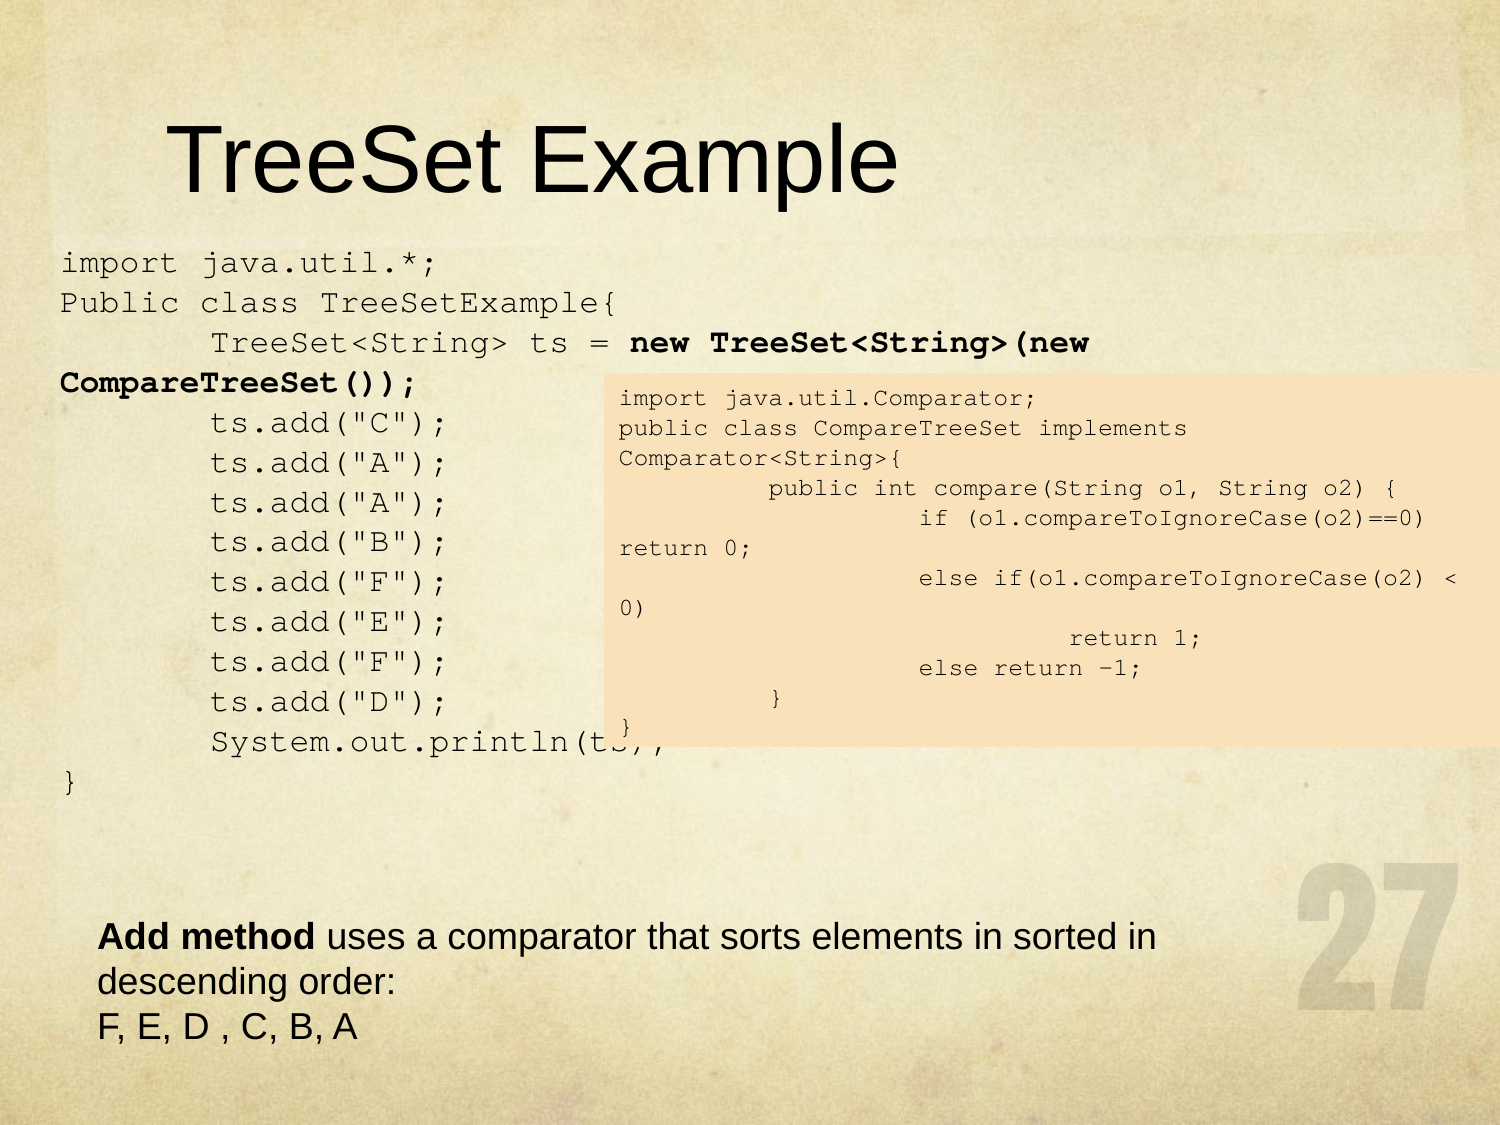

# TreeSet Example
import java.util.*;
Public class TreeSetExample{
	TreeSet<String> ts = new TreeSet<String>(new CompareTreeSet());
	ts.add("C");
	ts.add("A");
	ts.add("A");
	ts.add("B");
	ts.add("F");
	ts.add("E");
	ts.add("F");
	ts.add("D");
	System.out.println(ts);
}
import java.util.Comparator;
public class CompareTreeSet implements Comparator<String>{
	public int compare(String o1, String o2) {
		if (o1.compareToIgnoreCase(o2)==0) return 0;
		else if(o1.compareToIgnoreCase(o2) < 0)
			return 1;
		else return -1;
	}
}
27
Add method uses a comparator that sorts elements in sorted in descending order:
F, E, D , C, B, A